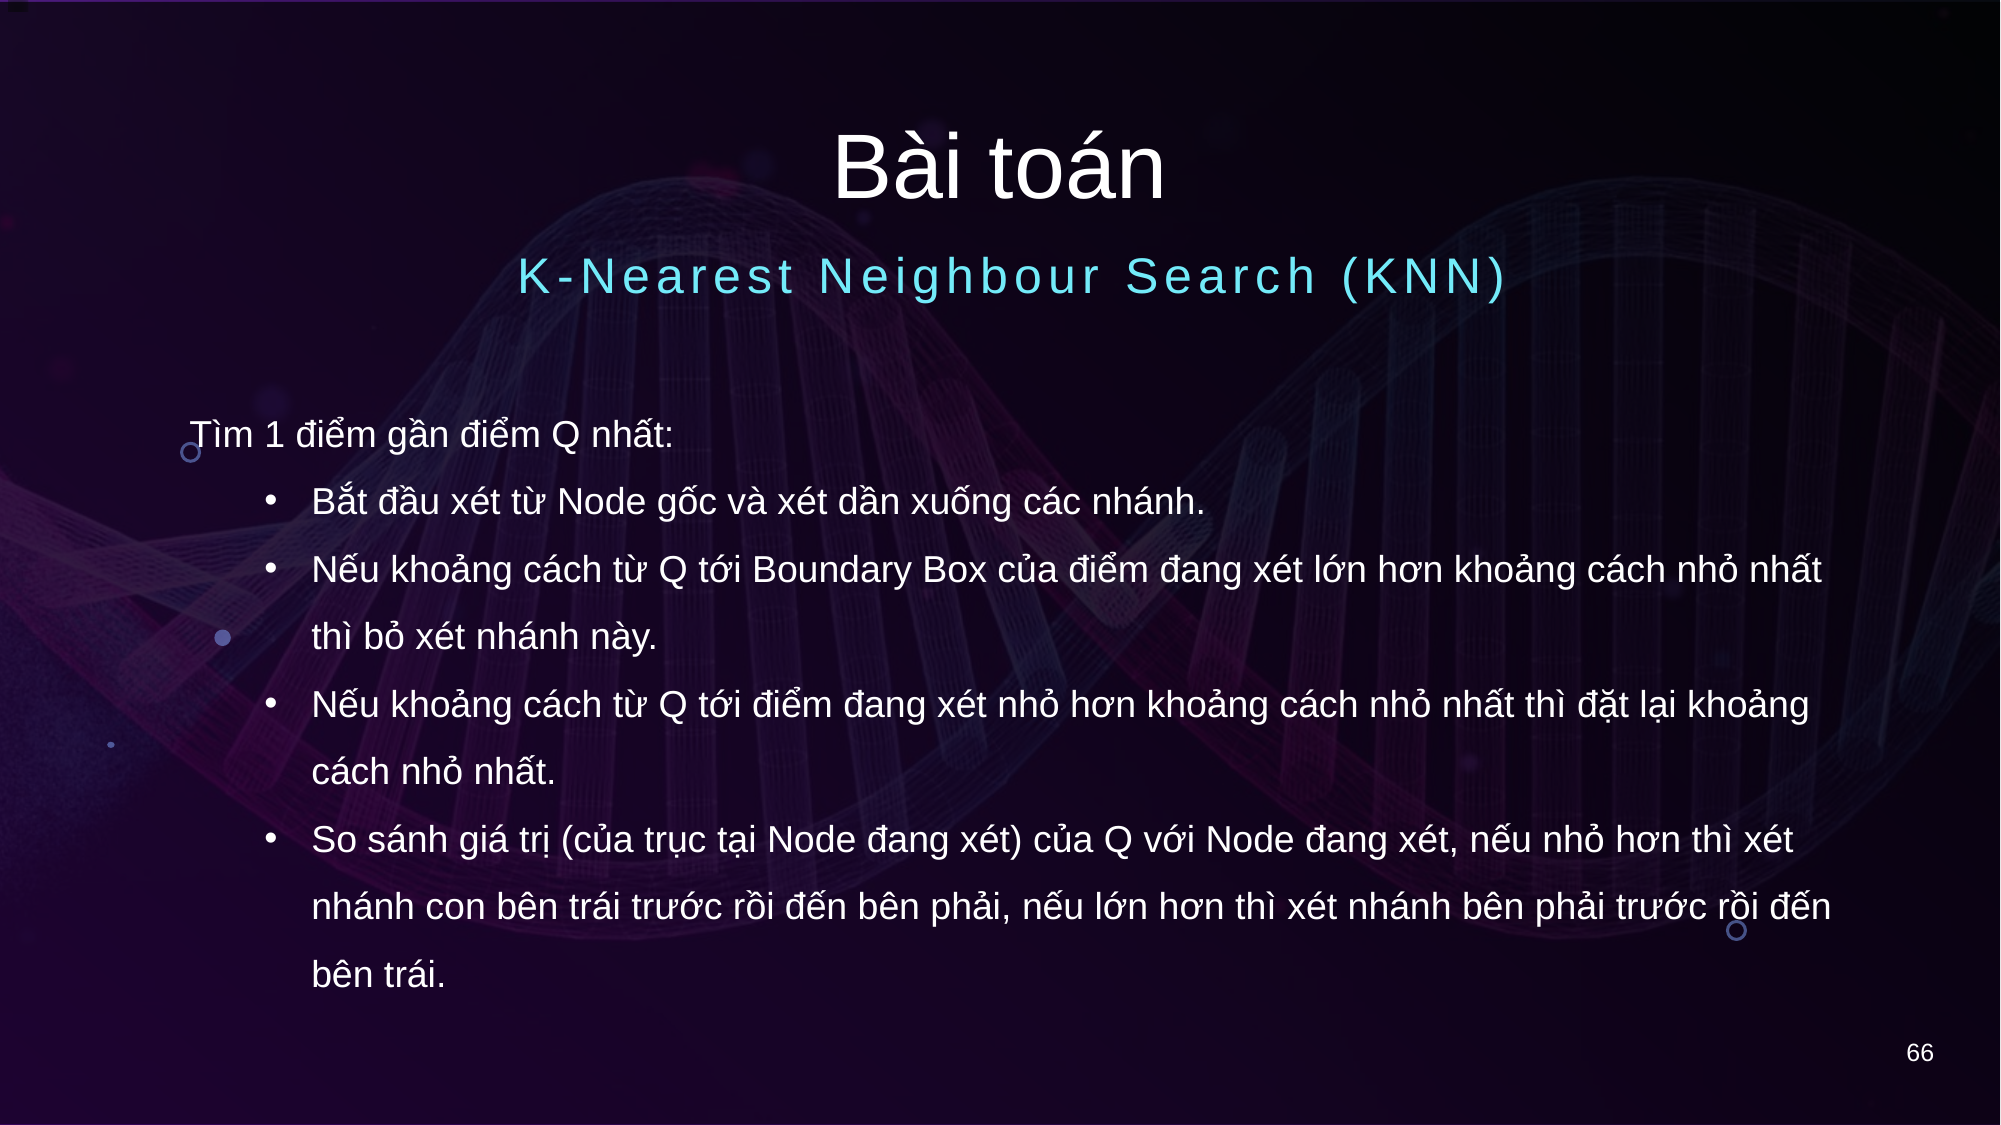

# Bài toán
K-Nearest Neighbour Search (KNN)
Tìm 1 điểm gần điểm Q nhất:
Bắt đầu xét từ Node gốc và xét dần xuống các nhánh.
Nếu khoảng cách từ Q tới Boundary Box của điểm đang xét lớn hơn khoảng cách nhỏ nhất thì bỏ xét nhánh này.
Nếu khoảng cách từ Q tới điểm đang xét nhỏ hơn khoảng cách nhỏ nhất thì đặt lại khoảng cách nhỏ nhất.
So sánh giá trị (của trục tại Node đang xét) của Q với Node đang xét, nếu nhỏ hơn thì xét nhánh con bên trái trước rồi đến bên phải, nếu lớn hơn thì xét nhánh bên phải trước rồi đến bên trái.

66